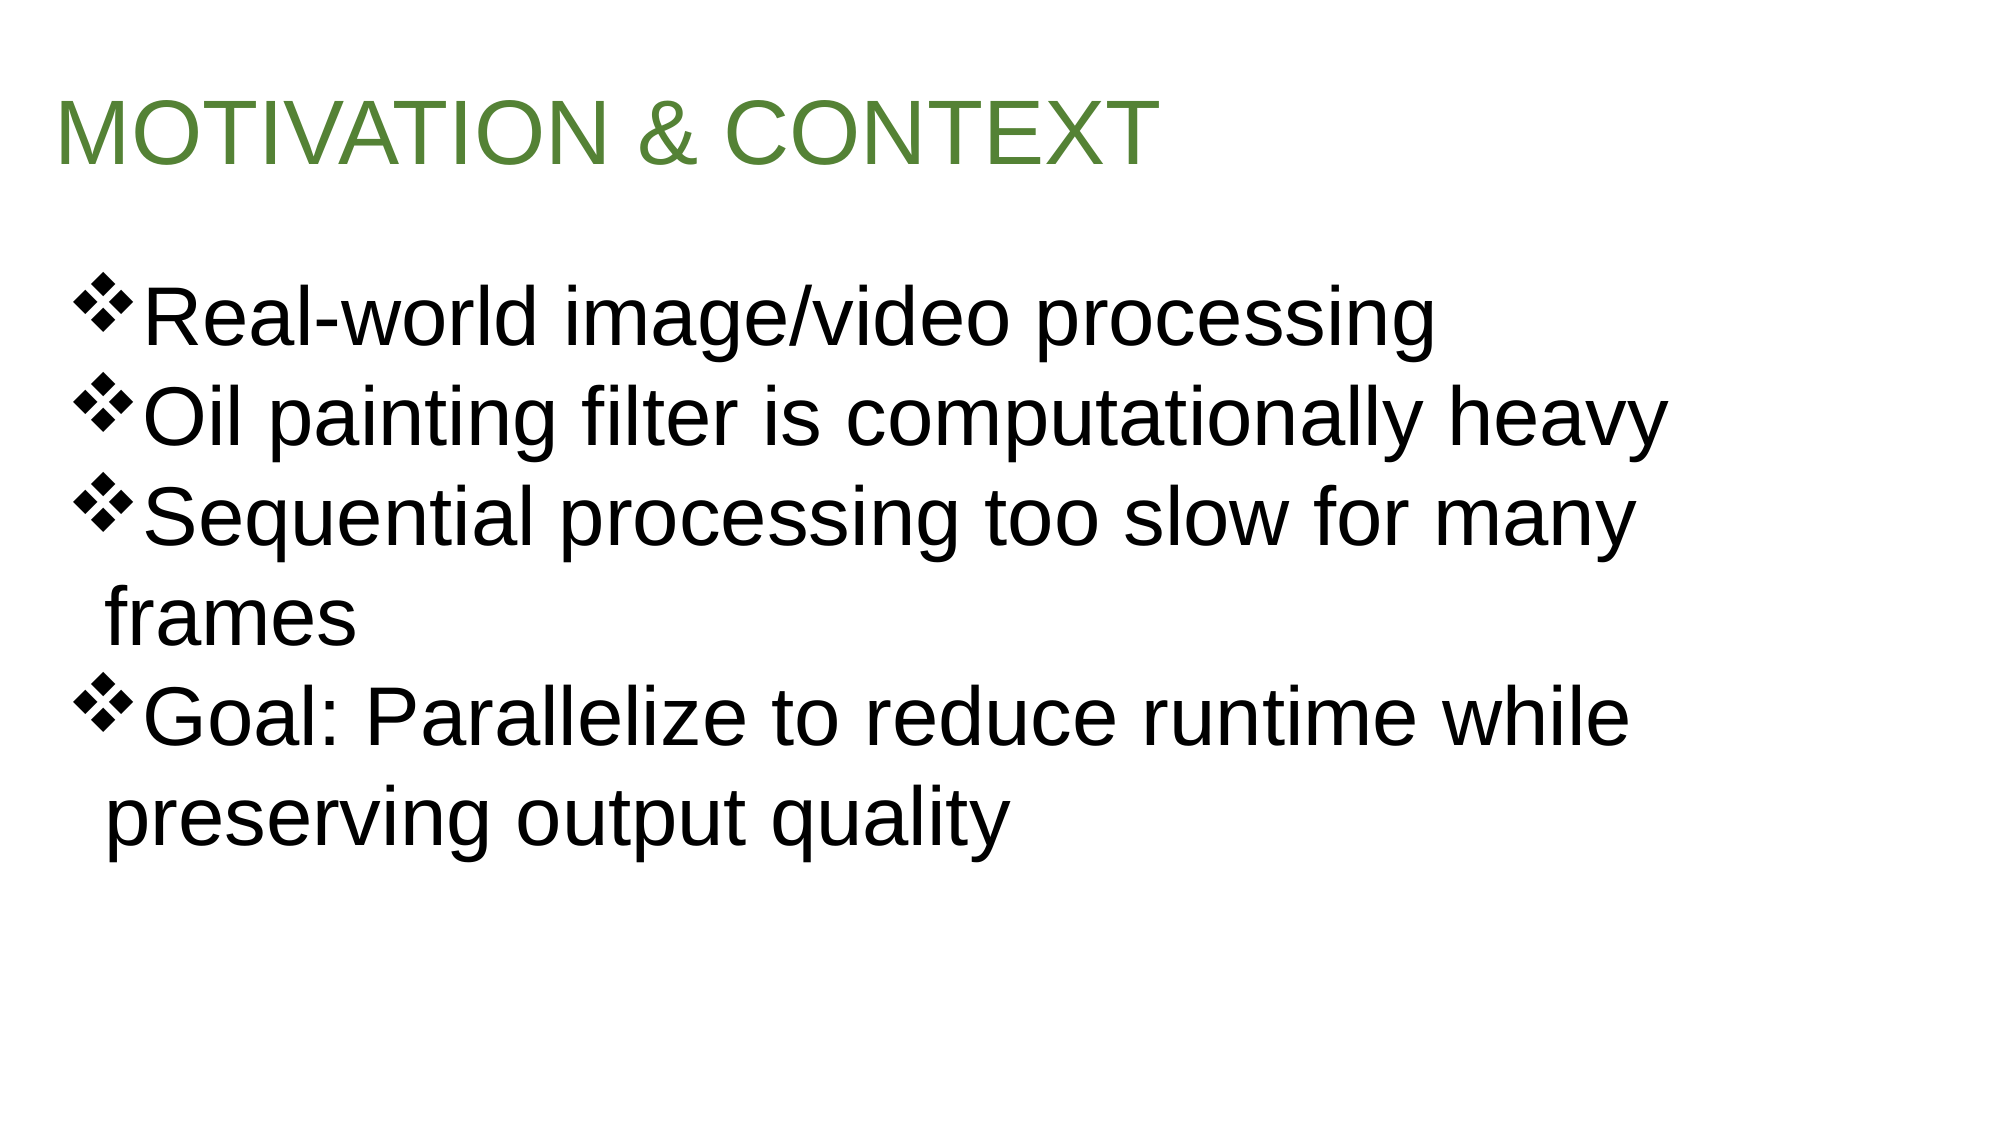

# MOTIVATION & CONTEXT
Real-world image/video processing
Oil painting filter is computationally heavy
Sequential processing too slow for many frames
Goal: Parallelize to reduce runtime while preserving output quality